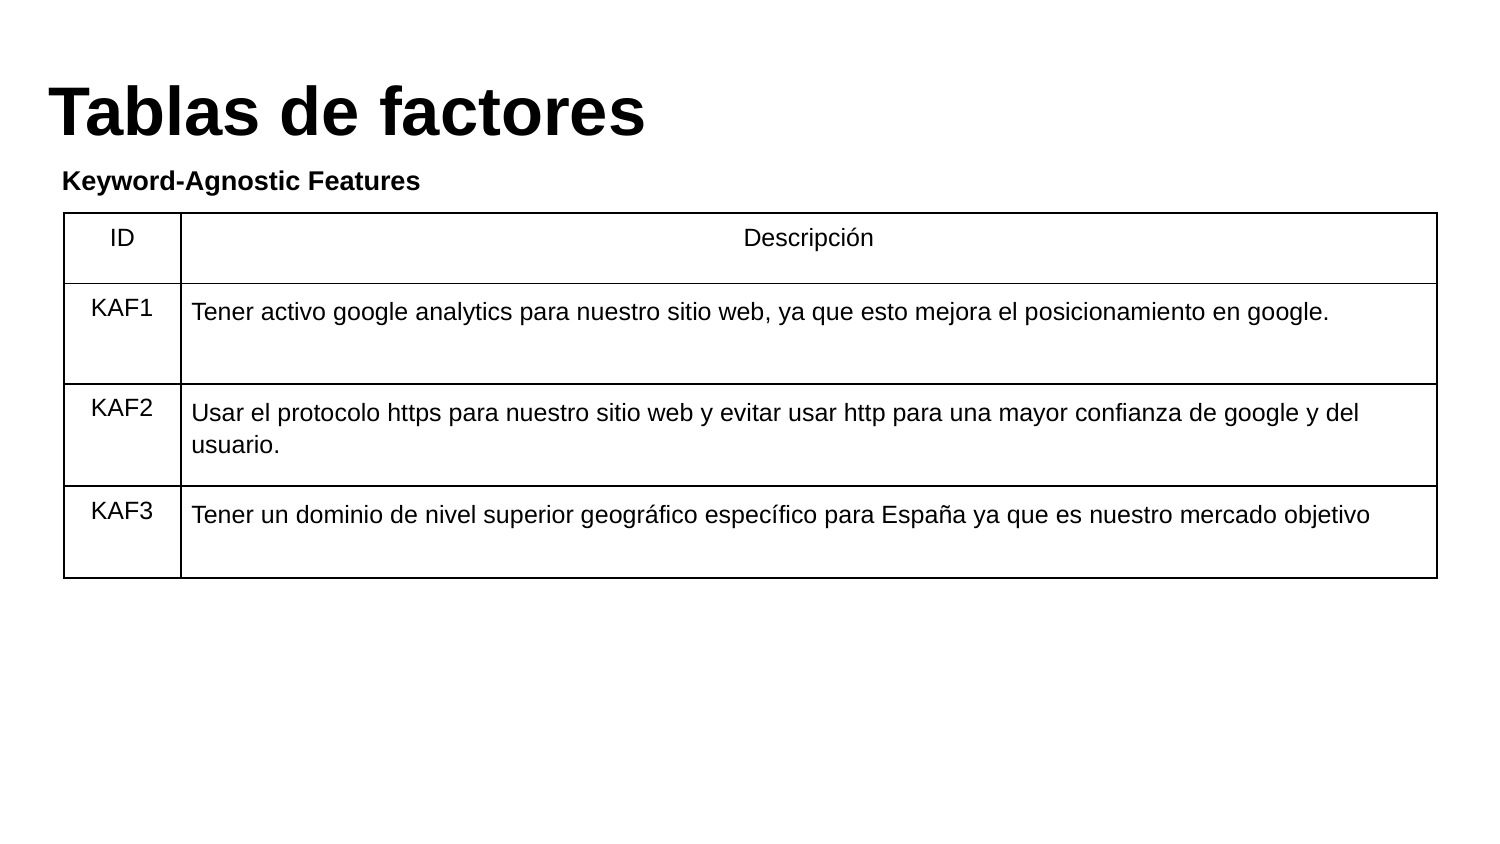

Tablas de factores
Keyword-Agnostic Features
| ID | Descripción |
| --- | --- |
| KAF1 | Tener activo google analytics para nuestro sitio web, ya que esto mejora el posicionamiento en google. |
| KAF2 | Usar el protocolo https para nuestro sitio web y evitar usar http para una mayor confianza de google y del usuario. |
| KAF3 | Tener un dominio de nivel superior geográfico específico para España ya que es nuestro mercado objetivo |